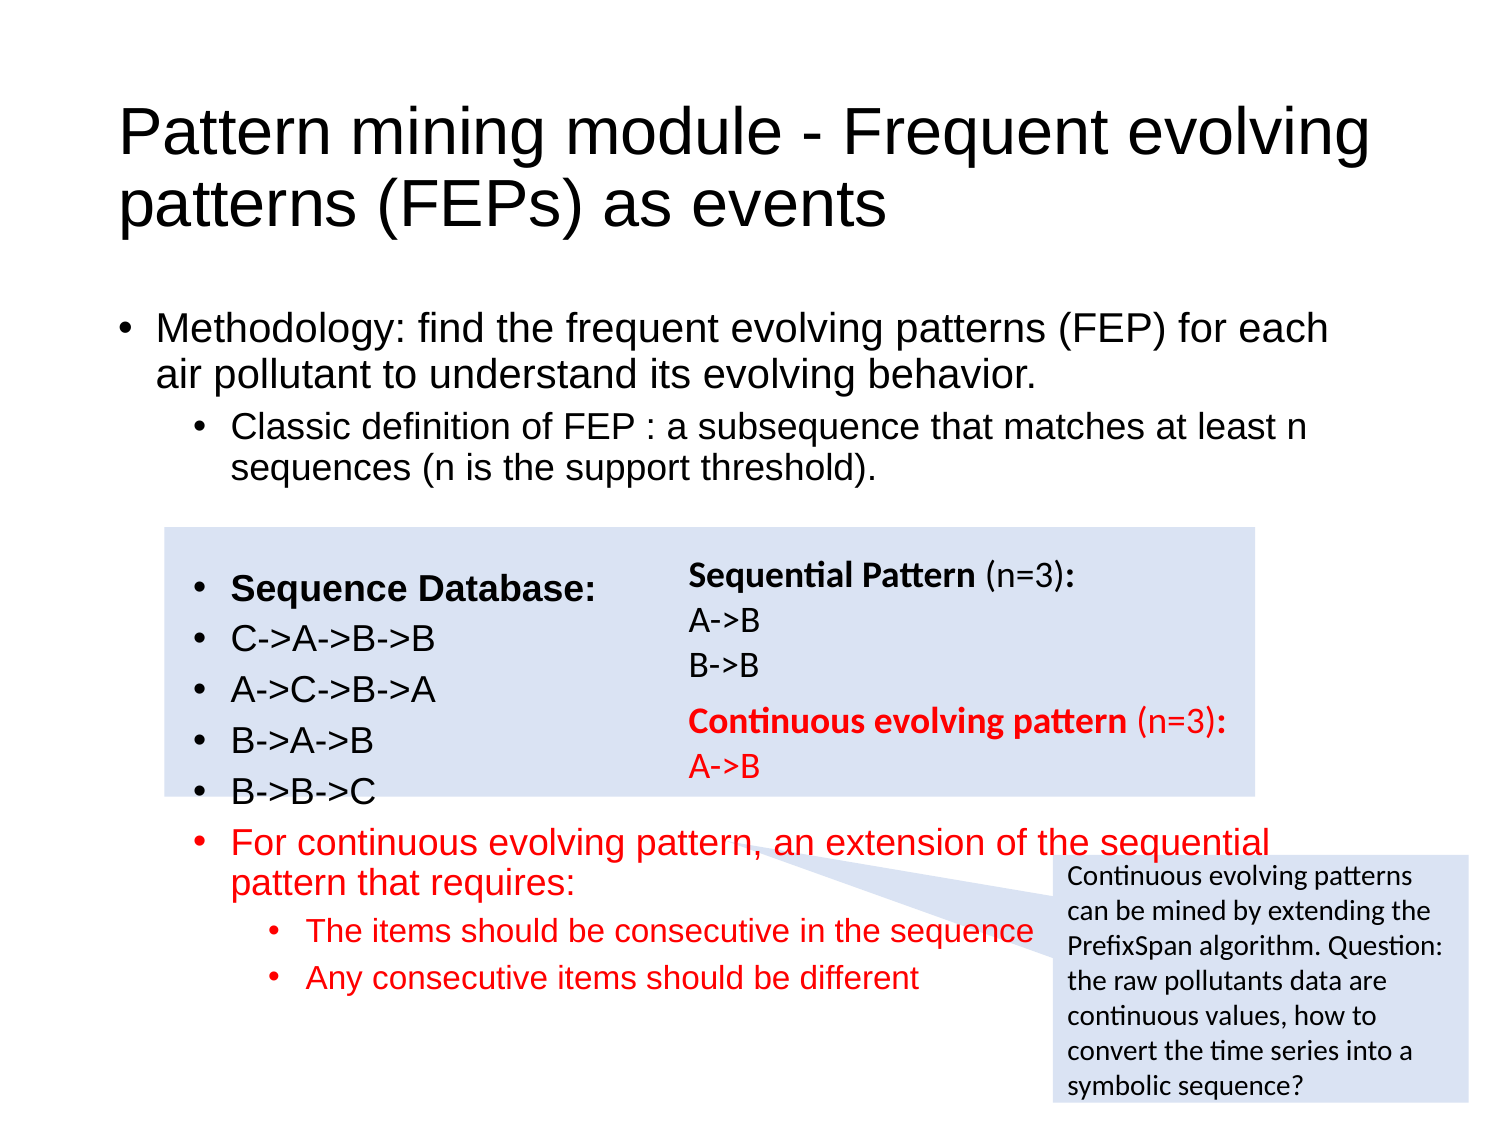

# Pattern mining module - Frequent evolving patterns (FEPs) as events
Methodology: find the frequent evolving patterns (FEP) for each air pollutant to understand its evolving behavior.
Classic definition of FEP : a subsequence that matches at least n sequences (n is the support threshold).

Sequence Database:
C->A->B->B
A->C->B->A
B->A->B
B->B->C
For continuous evolving pattern, an extension of the sequential pattern that requires:
The items should be consecutive in the sequence
Any consecutive items should be different

Sequential Pattern (n=3):
A->B
B->B
Continuous evolving pattern (n=3):
A->B
Continuous evolving patterns can be mined by extending the PrefixSpan algorithm. Question: the raw pollutants data are continuous values, how to convert the time series into a symbolic sequence?
16